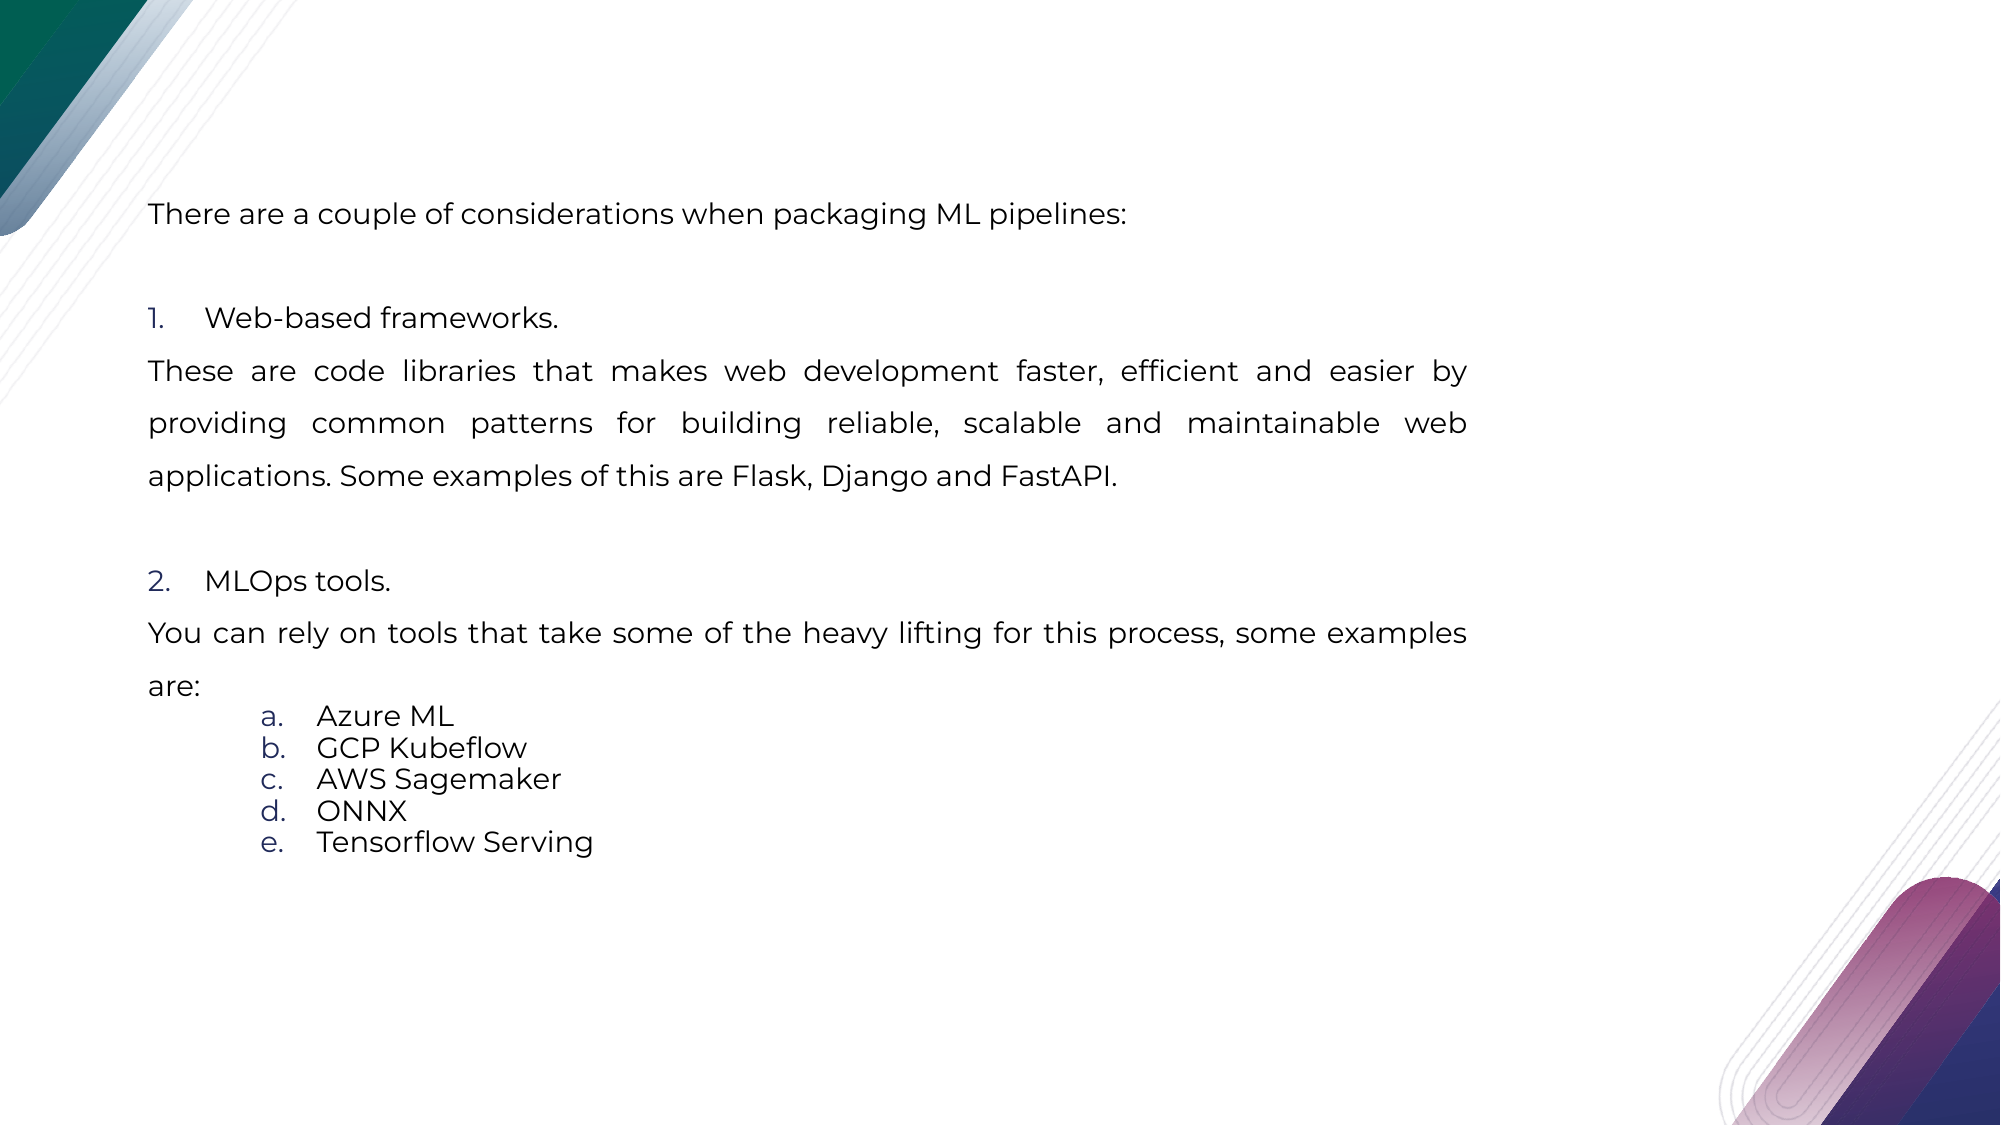

There are a couple of considerations when packaging ML pipelines:

Web-based frameworks.
These are code libraries that makes web development faster, efficient and easier by providing common patterns for building reliable, scalable and maintainable web applications. Some examples of this are Flask, Django and FastAPI.

MLOps tools.
You can rely on tools that take some of the heavy lifting for this process, some examples are:
Azure ML
GCP Kubeflow
AWS Sagemaker
ONNX
Tensorflow Serving